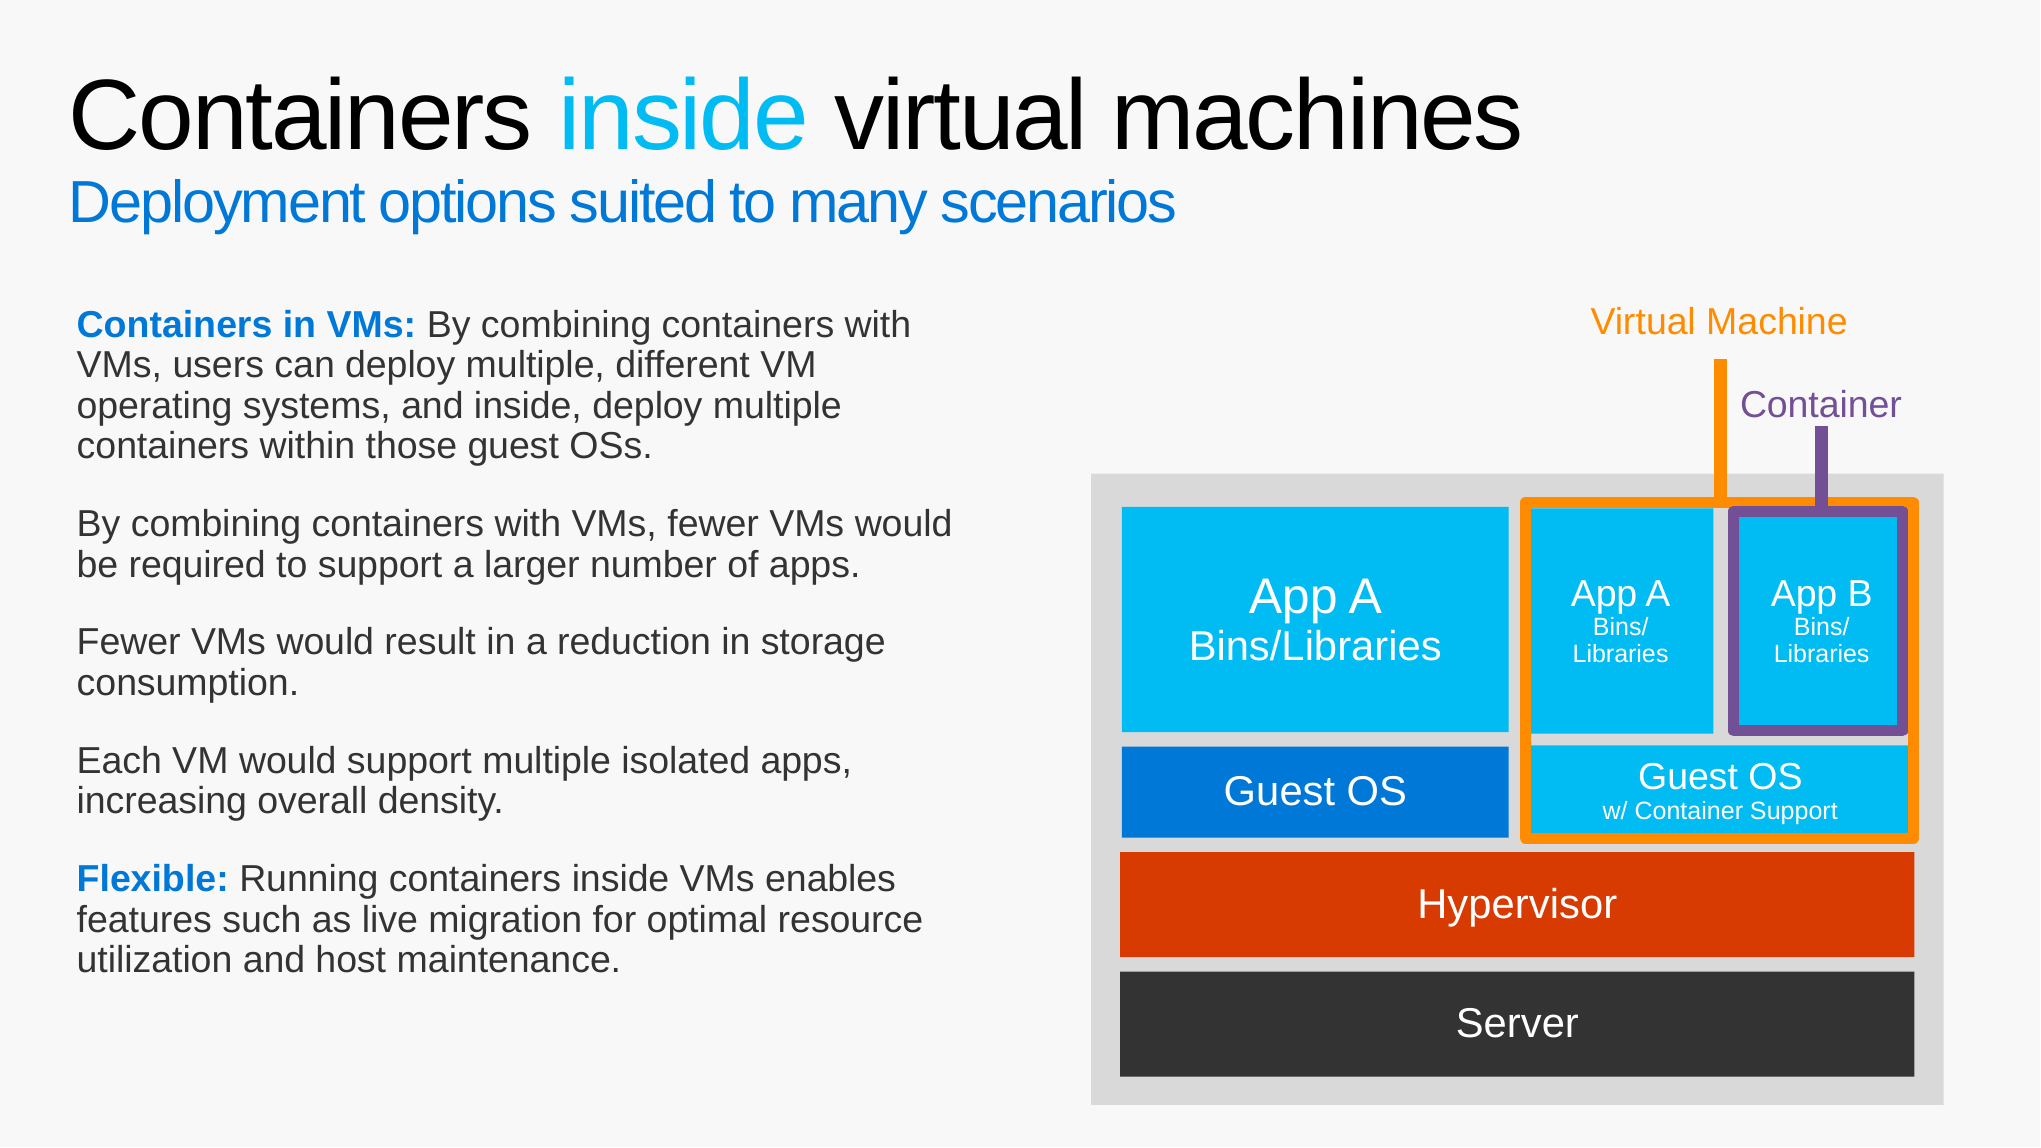

# Containers inside virtual machines Deployment options suited to many scenarios
Containers in VMs: By combining containers with VMs, users can deploy multiple, different VM operating systems, and inside, deploy multiple containers within those guest OSs.
By combining containers with VMs, fewer VMs would be required to support a larger number of apps.
Fewer VMs would result in a reduction in storage consumption.
Each VM would support multiple isolated apps, increasing overall density.
Flexible: Running containers inside VMs enables features such as live migration for optimal resource utilization and host maintenance.
Virtual Machine
Container

App A
Bins/Libraries
App A
Bins/
Libraries
App B
Bins/
Libraries

Guest OS
w/ Container Support
Guest OS
Hypervisor
Server